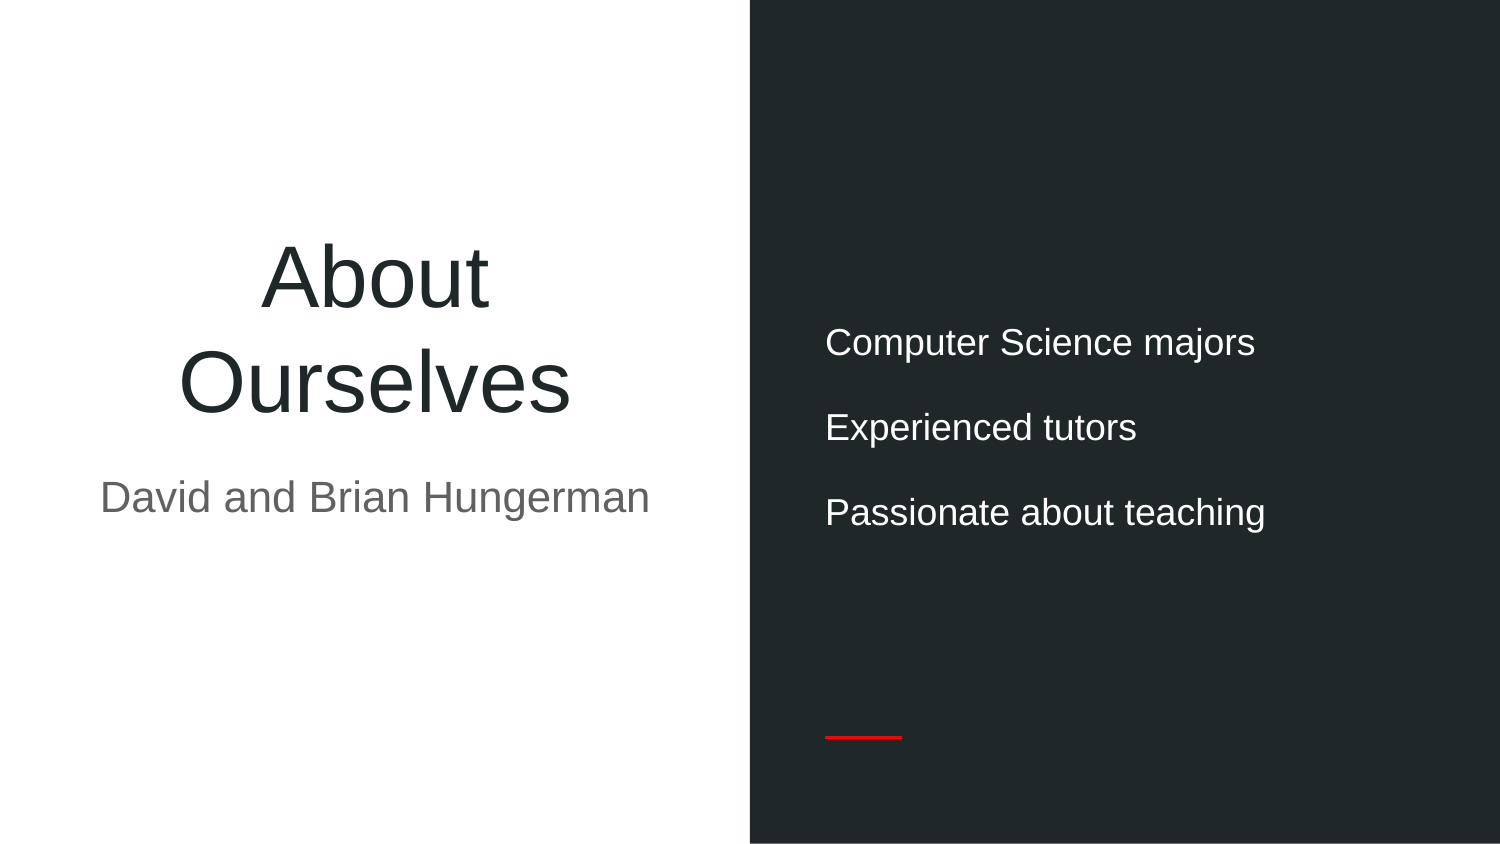

Computer Science majors
Experienced tutors
Passionate about teaching
# About Ourselves
David and Brian Hungerman